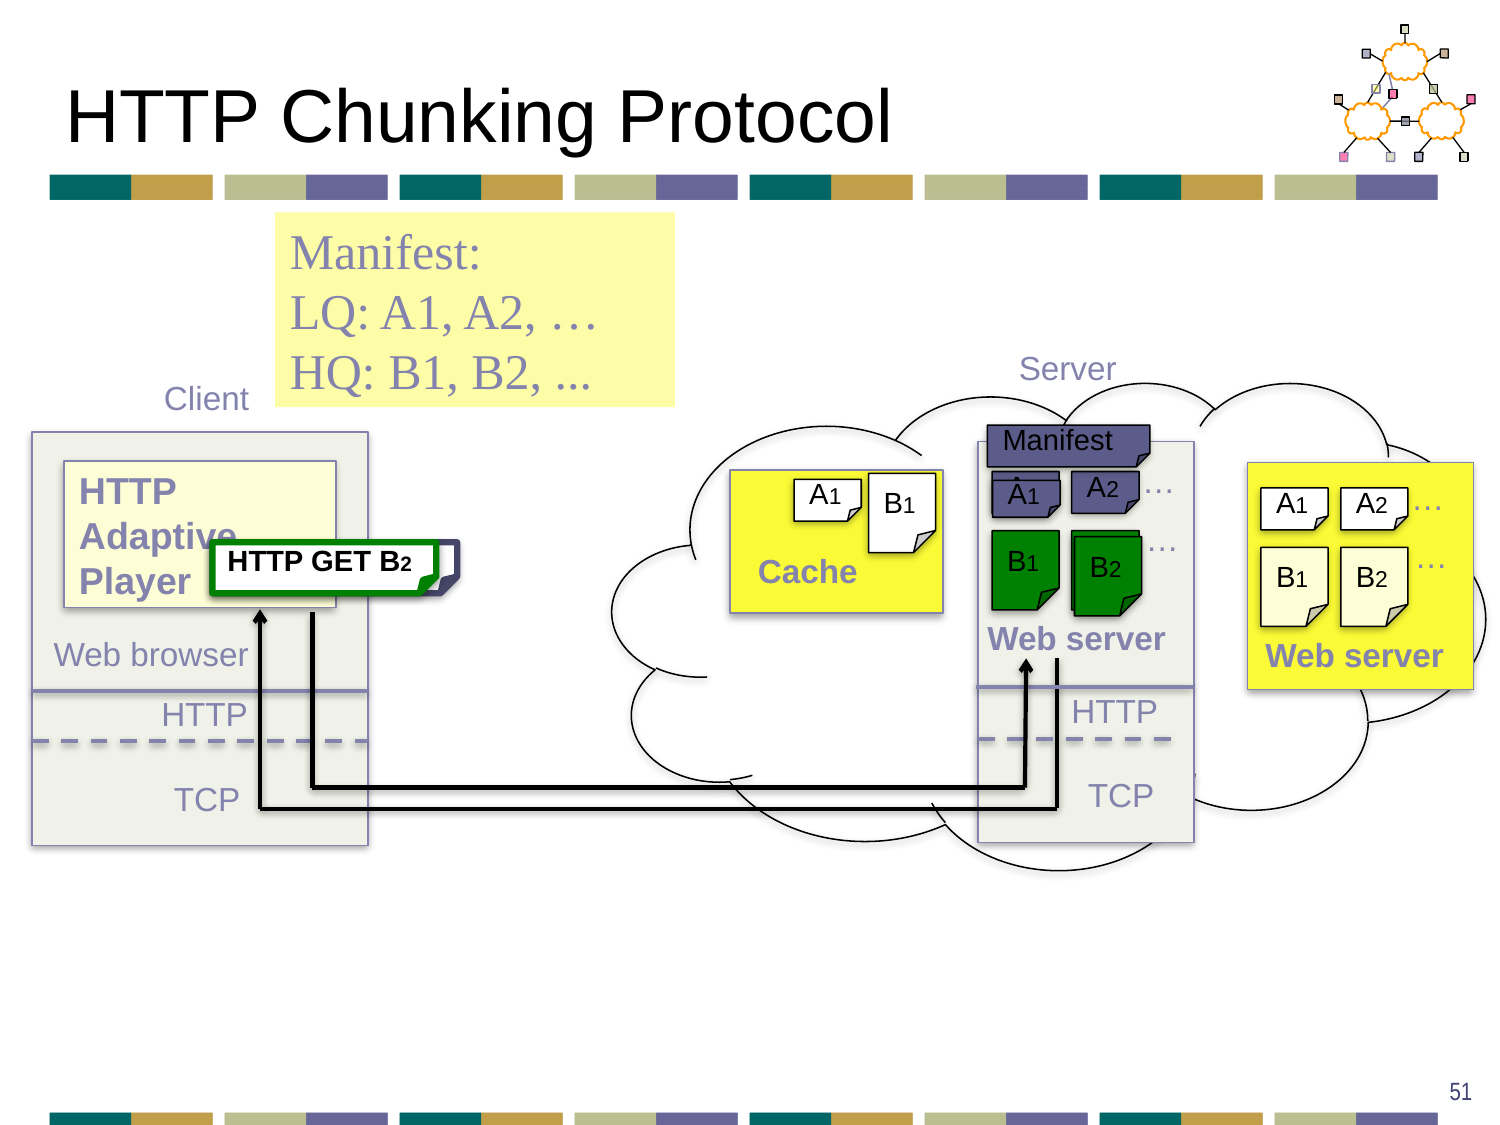

# HTTP Chunking Protocol
Manifest:
LQ: A1, A2, …
HQ: B1, B2, ...
Server
Client

Manifest

…
HTTP Adaptive Player

…

A1
A2
B1
A1
A1
A1
A2
…
…
B1
B2
B2
HTTP GET A1
HTTP GET B2
Cache
B1
B2
Web server
Web browser
Web server
HTTP
HTTP
TCP
TCP
51